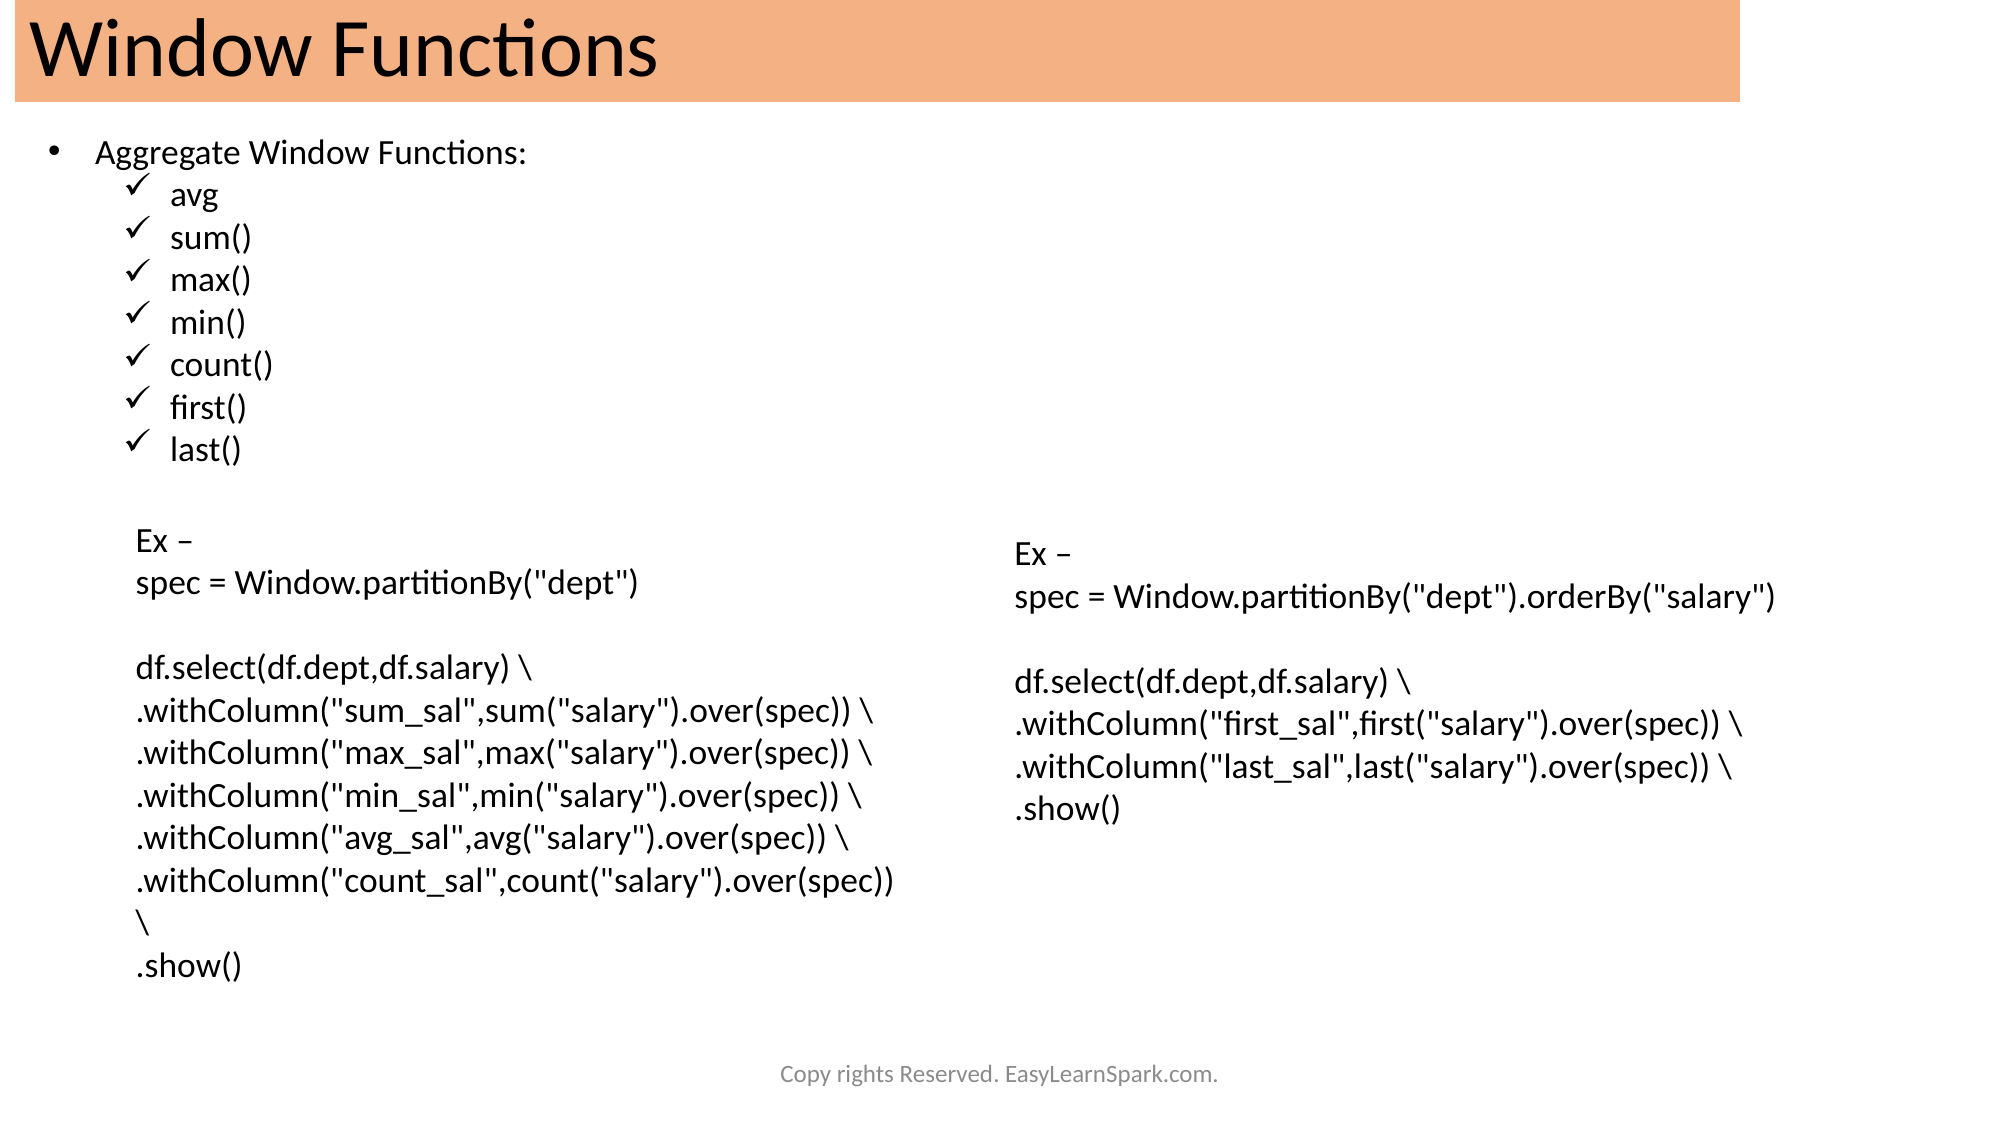

Window Functions
Aggregate Window Functions:
avg
sum()
max()
min()
count()
first()
last()

Ex –
spec = Window.partitionBy("dept")

df.select(df.dept,df.salary) \
.withColumn("sum_sal",sum("salary").over(spec)) \
.withColumn("max_sal",max("salary").over(spec)) \
.withColumn("min_sal",min("salary").over(spec)) \
.withColumn("avg_sal",avg("salary").over(spec)) \
.withColumn("count_sal",count("salary").over(spec)) \
.show()
Ex –
spec = Window.partitionBy("dept").orderBy("salary")

df.select(df.dept,df.salary) \
.withColumn("first_sal",first("salary").over(spec)) \
.withColumn("last_sal",last("salary").over(spec)) \
.show()
Copy rights Reserved. EasyLearnSpark.com.